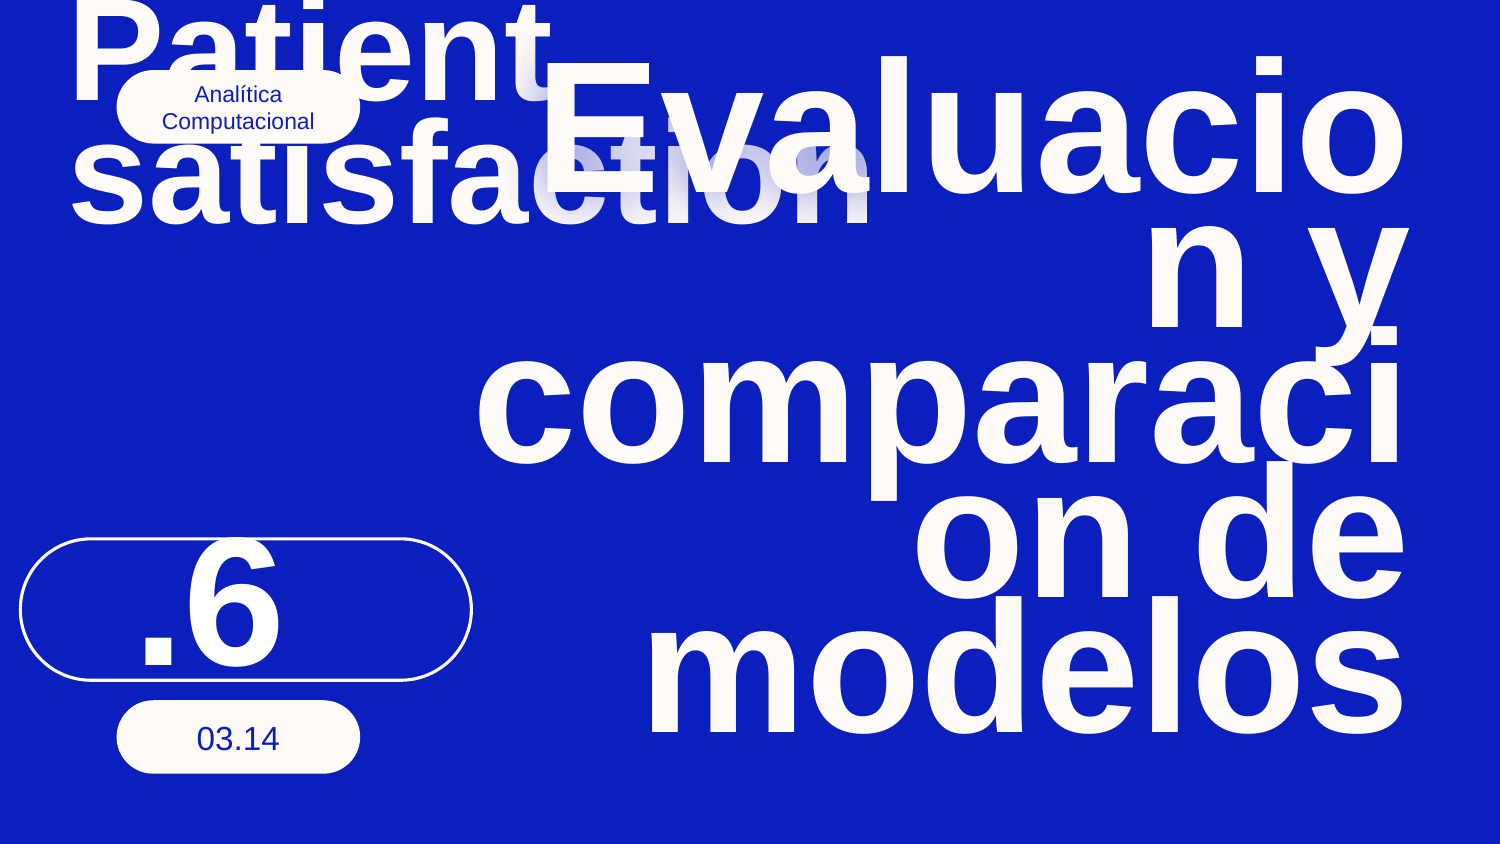

Analítica Computacional
Patient satisfaction
# Evaluacion y comparacion de modelos

.6
03.14